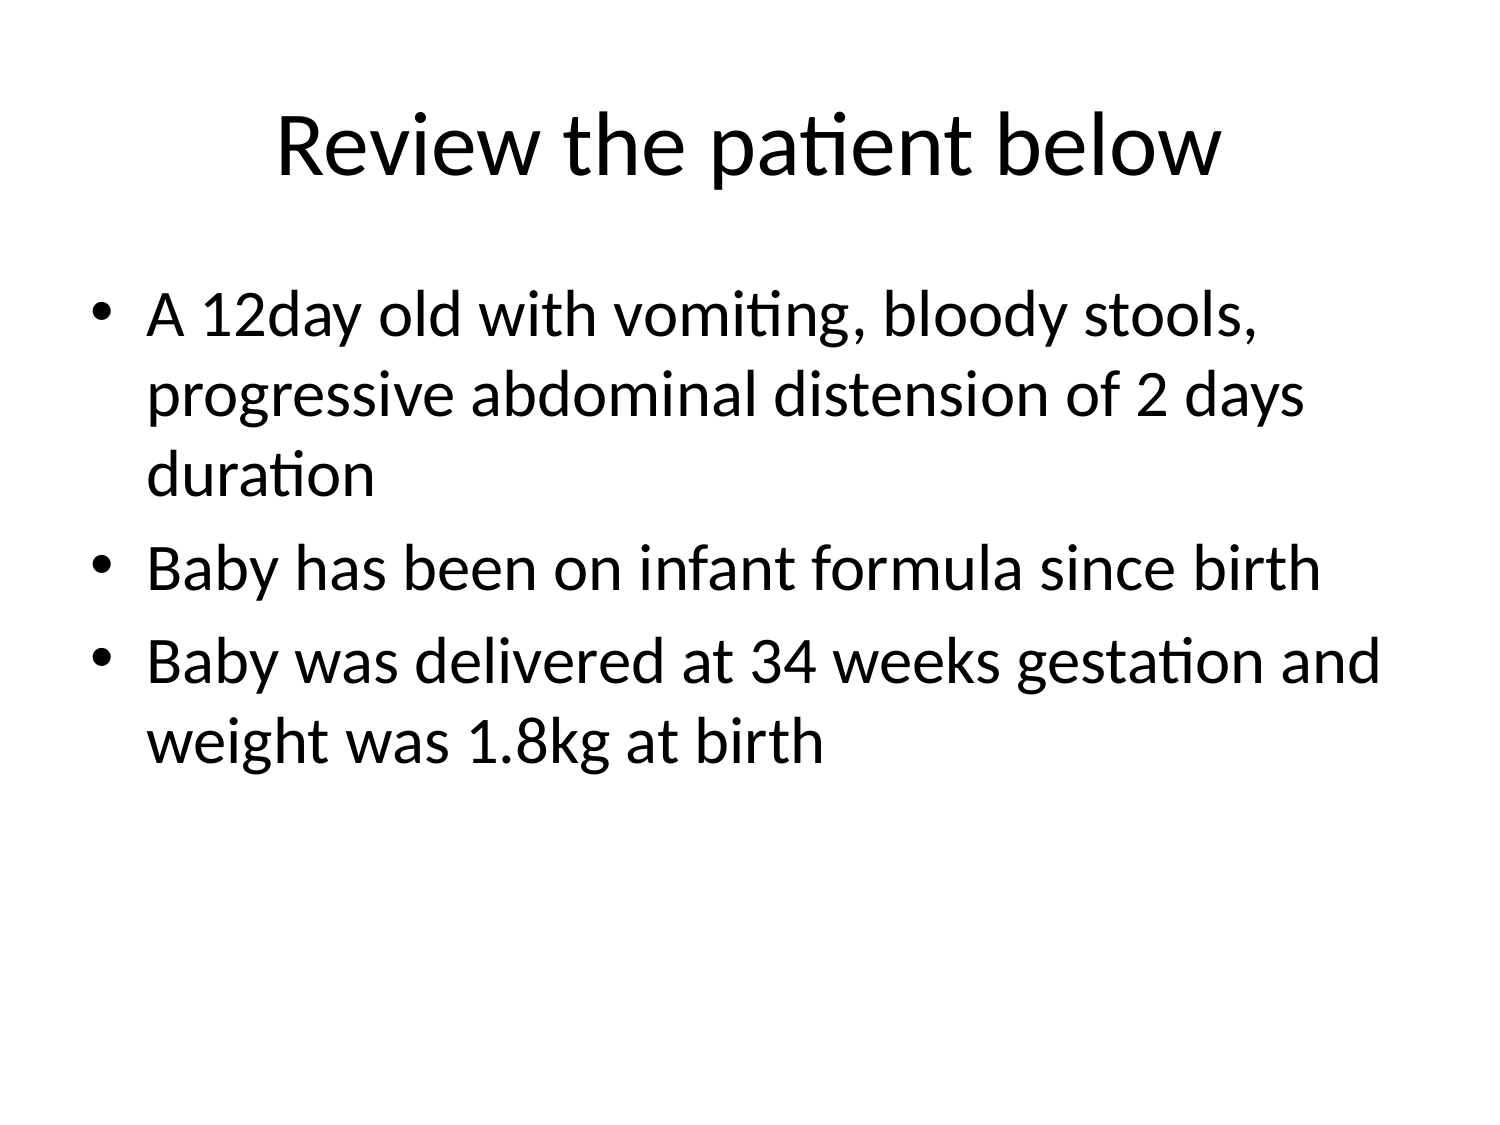

# Review the patient below
A 12day old with vomiting, bloody stools, progressive abdominal distension of 2 days duration
Baby has been on infant formula since birth
Baby was delivered at 34 weeks gestation and weight was 1.8kg at birth